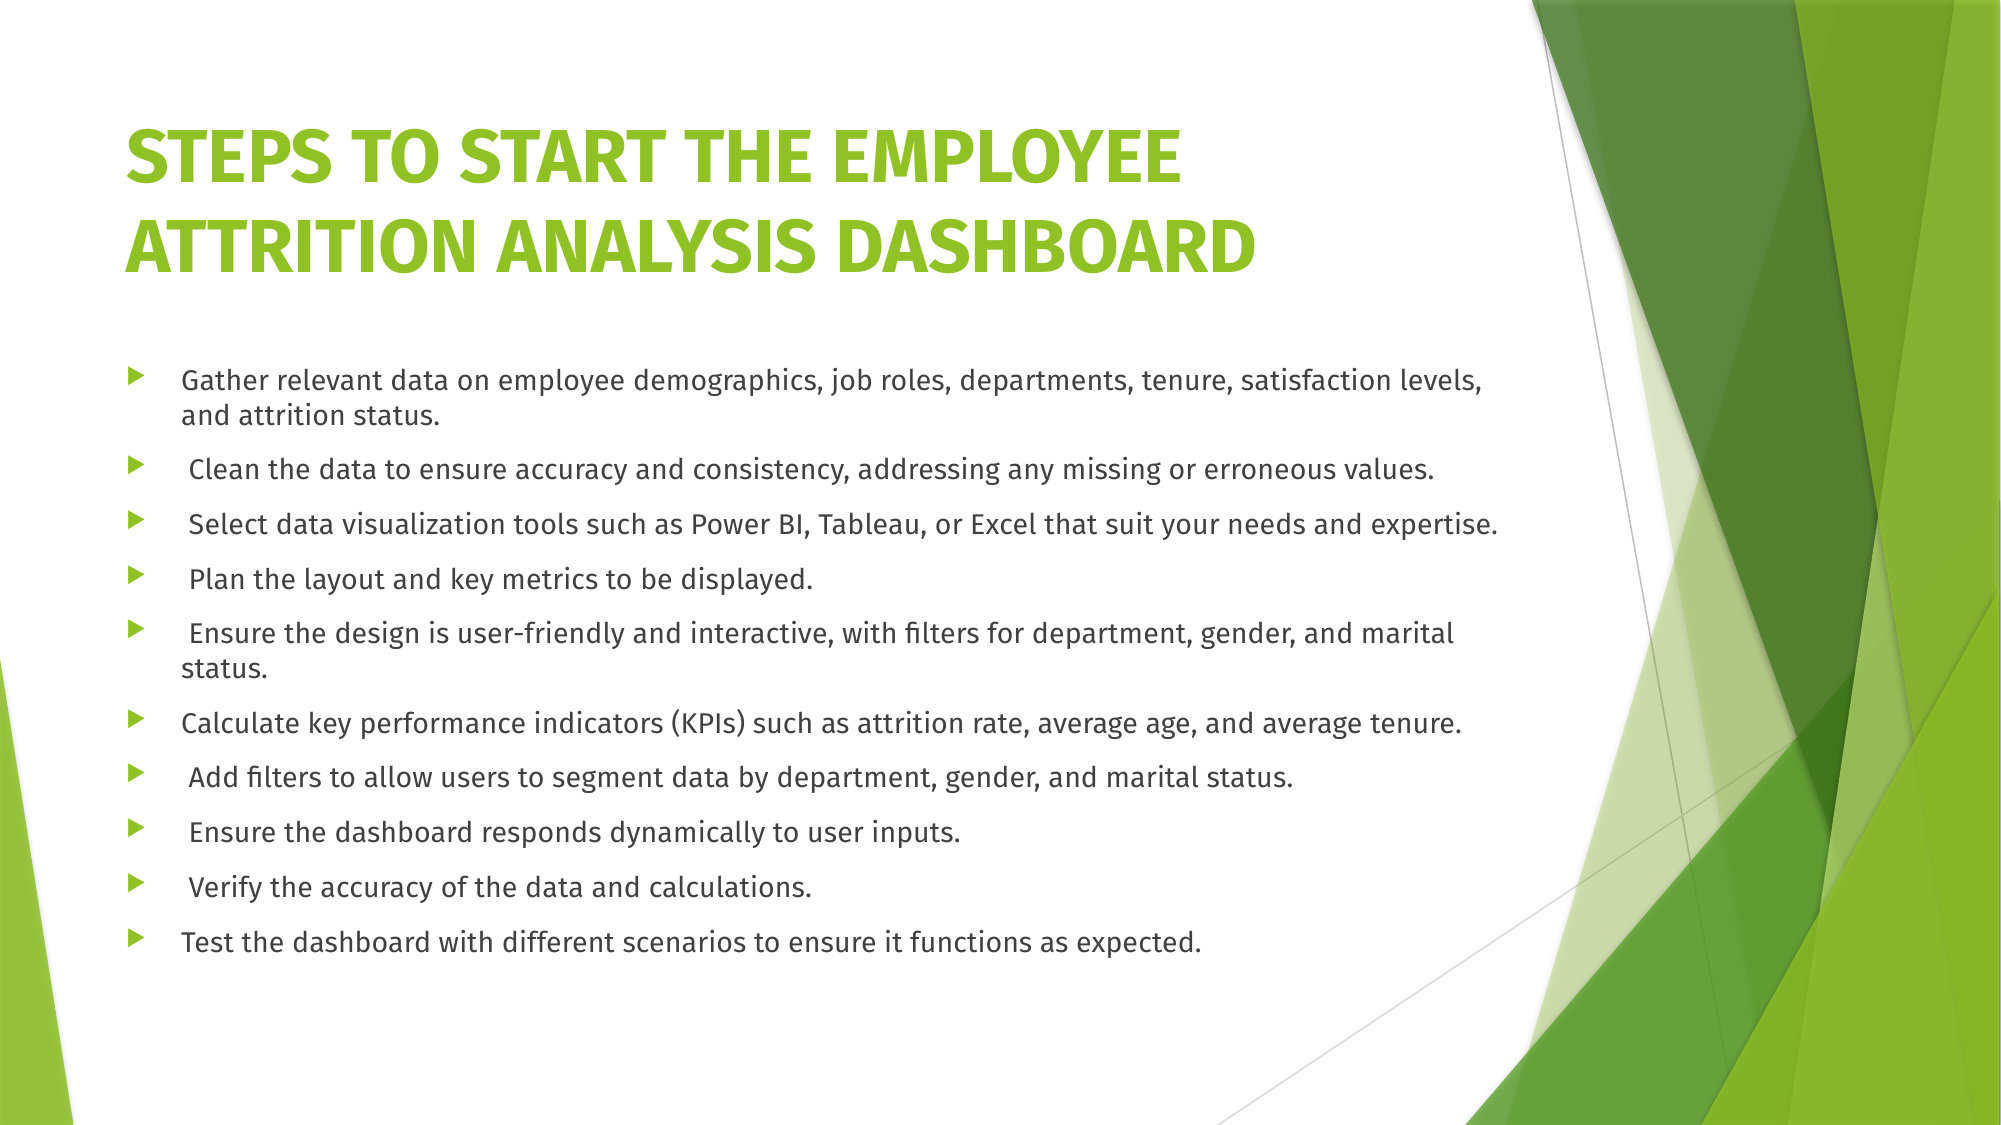

# STEPS TO START THE EMPLOYEE ATTRITION ANALYSIS DASHBOARD
Gather relevant data on employee demographics, job roles, departments, tenure, satisfaction levels, and attrition status.
 Clean the data to ensure accuracy and consistency, addressing any missing or erroneous values.
 Select data visualization tools such as Power BI, Tableau, or Excel that suit your needs and expertise.
 Plan the layout and key metrics to be displayed.
 Ensure the design is user-friendly and interactive, with filters for department, gender, and marital status.
Calculate key performance indicators (KPIs) such as attrition rate, average age, and average tenure.
 Add filters to allow users to segment data by department, gender, and marital status.
 Ensure the dashboard responds dynamically to user inputs.
 Verify the accuracy of the data and calculations.
Test the dashboard with different scenarios to ensure it functions as expected.